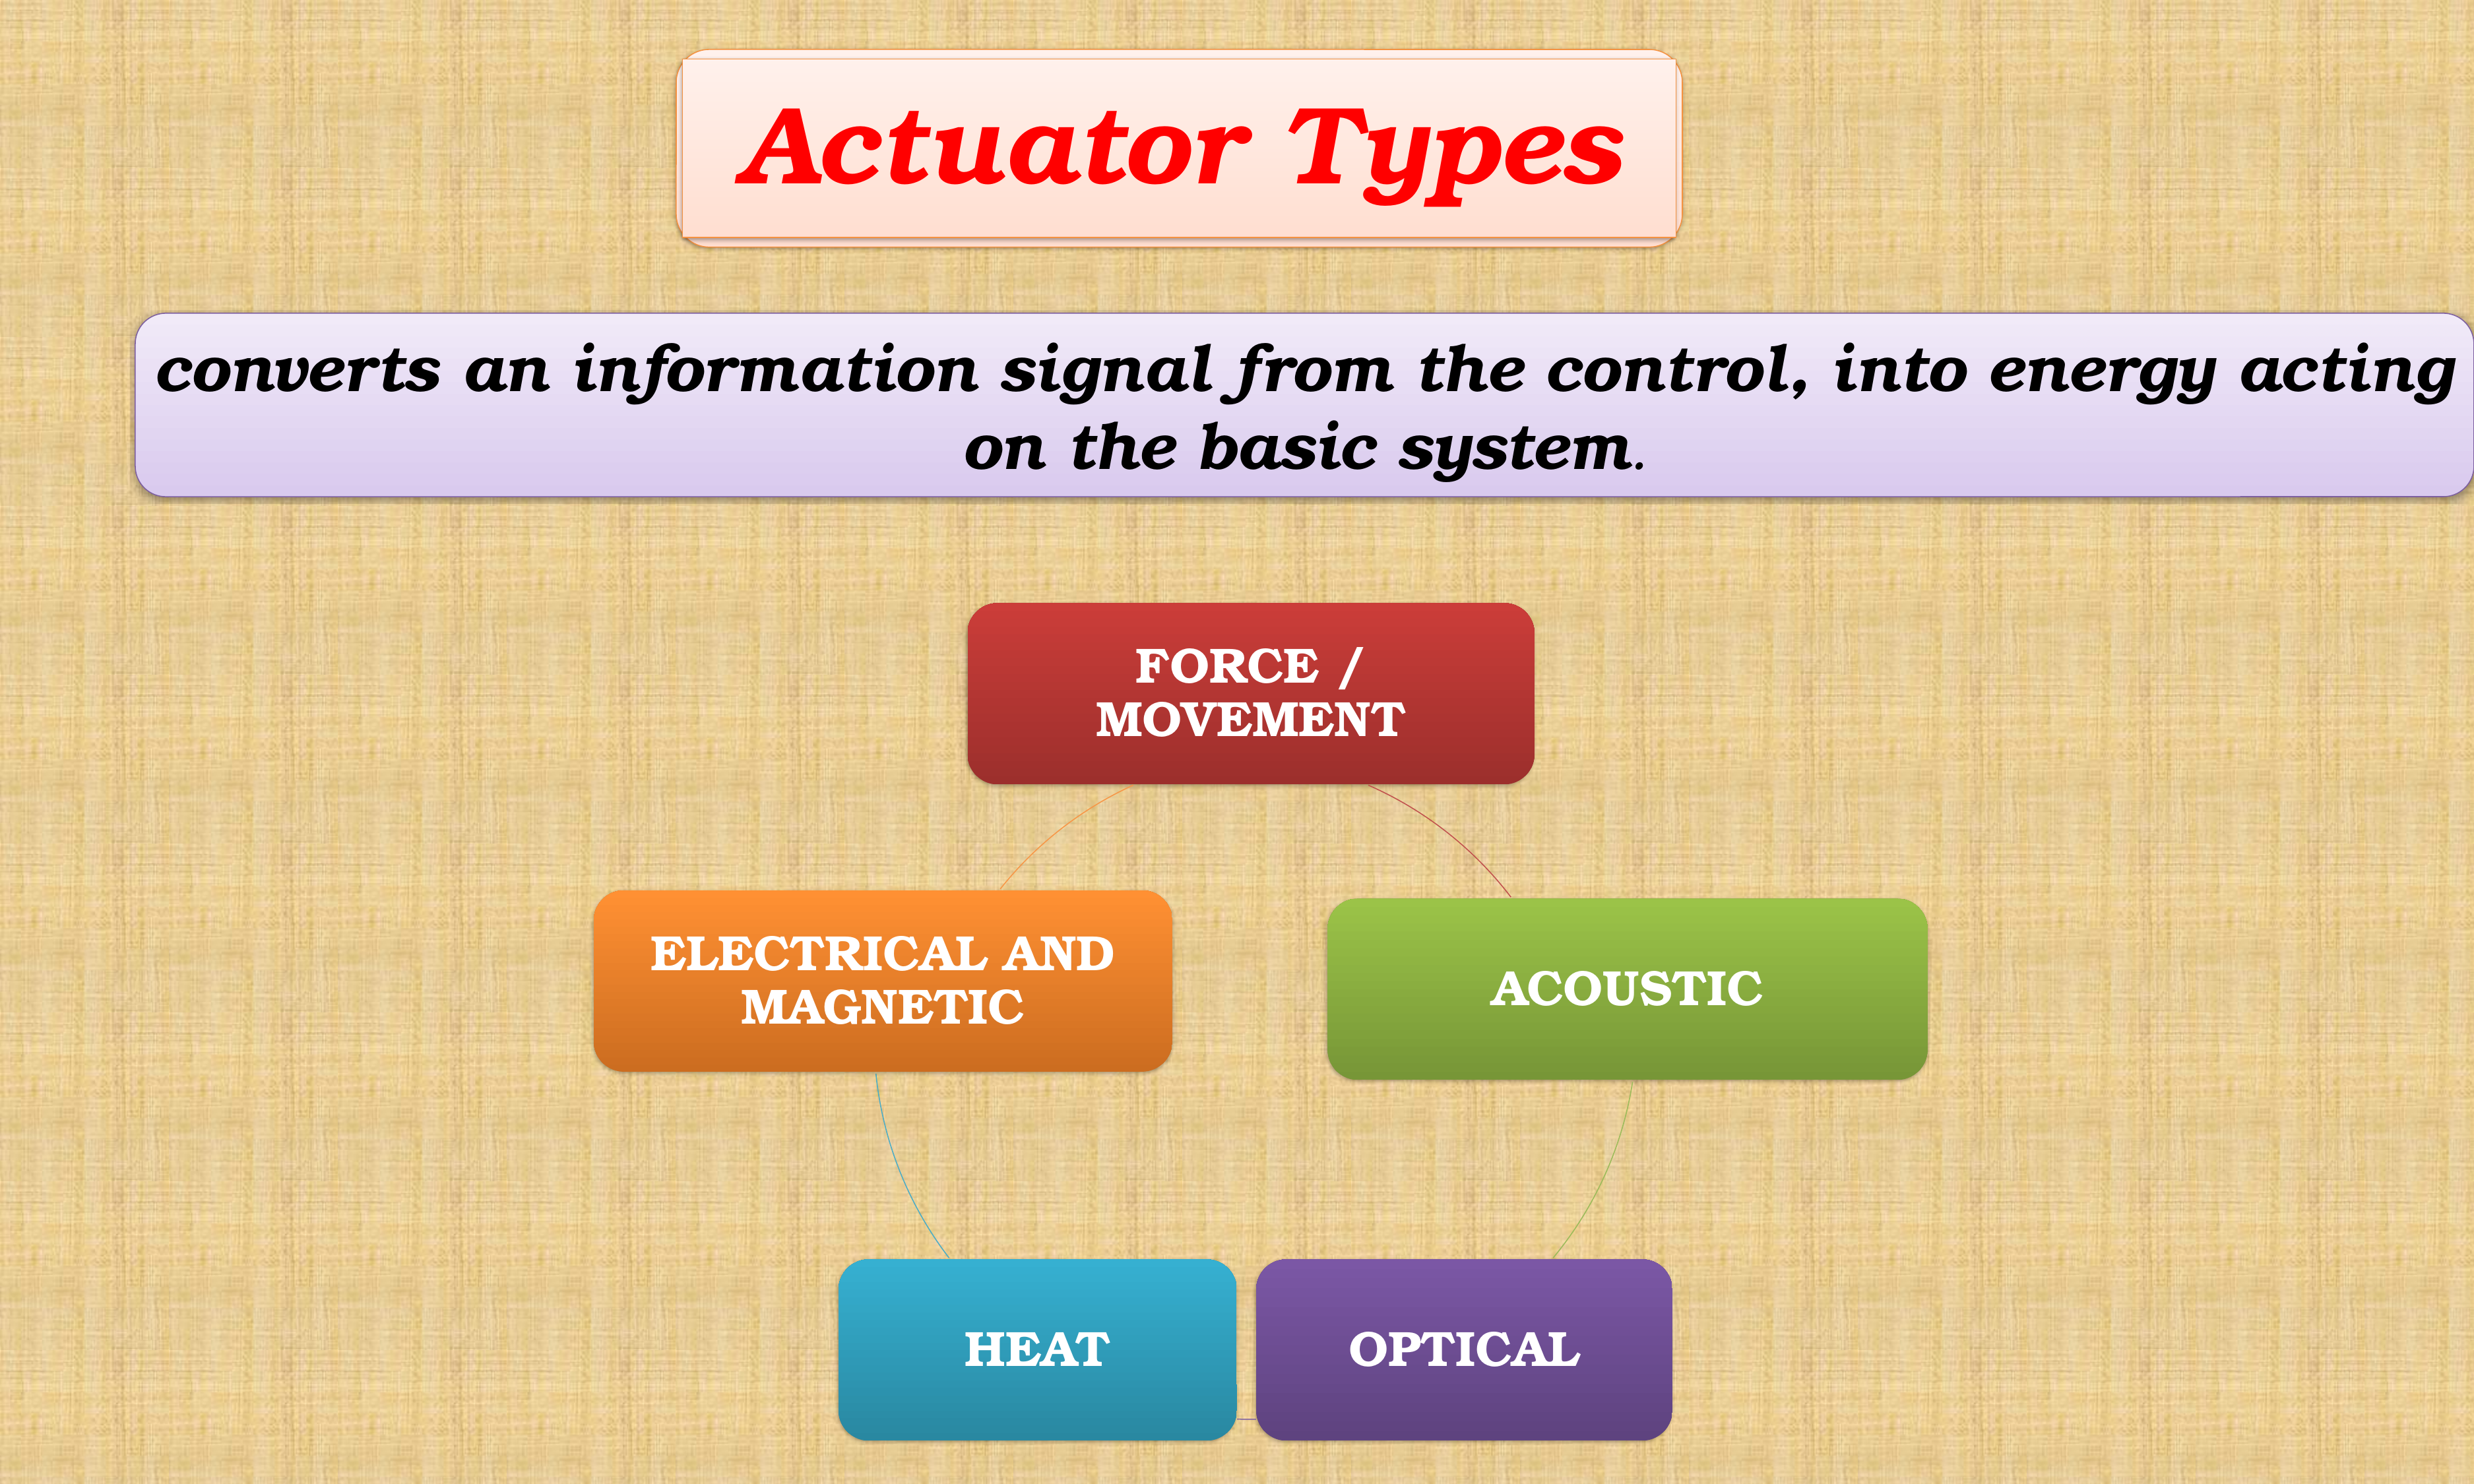

Actuator Types
converts an information signal from the control, into energy acting on the basic system.
FORCE / MOVEMENT
ACOUSTIC
OPTICAL
HEAT
ELECTRICAL AND MAGNETIC